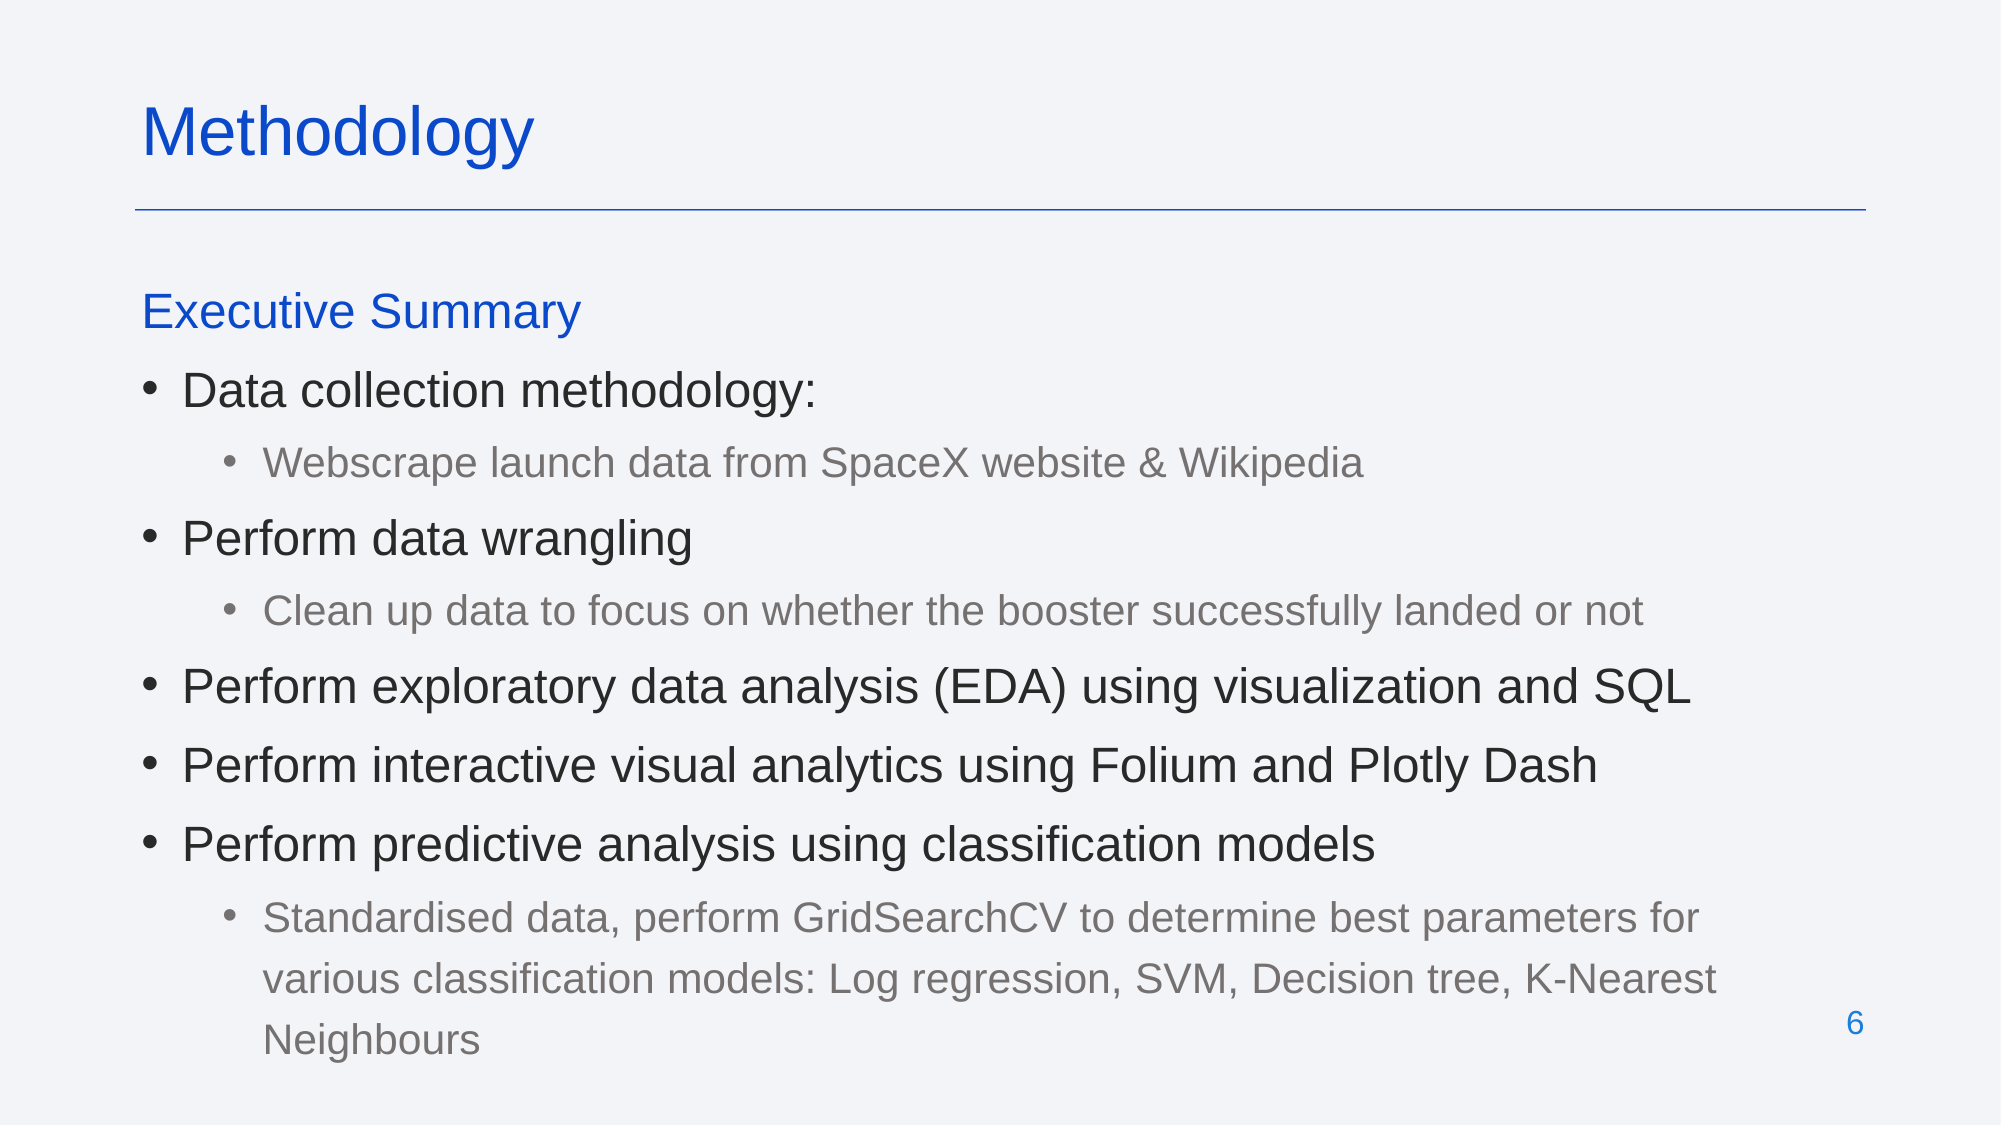

Methodology
Executive Summary
Data collection methodology:
Webscrape launch data from SpaceX website & Wikipedia
Perform data wrangling
Clean up data to focus on whether the booster successfully landed or not
Perform exploratory data analysis (EDA) using visualization and SQL
Perform interactive visual analytics using Folium and Plotly Dash
Perform predictive analysis using classification models
Standardised data, perform GridSearchCV to determine best parameters for various classification models: Log regression, SVM, Decision tree, K-Nearest Neighbours

6